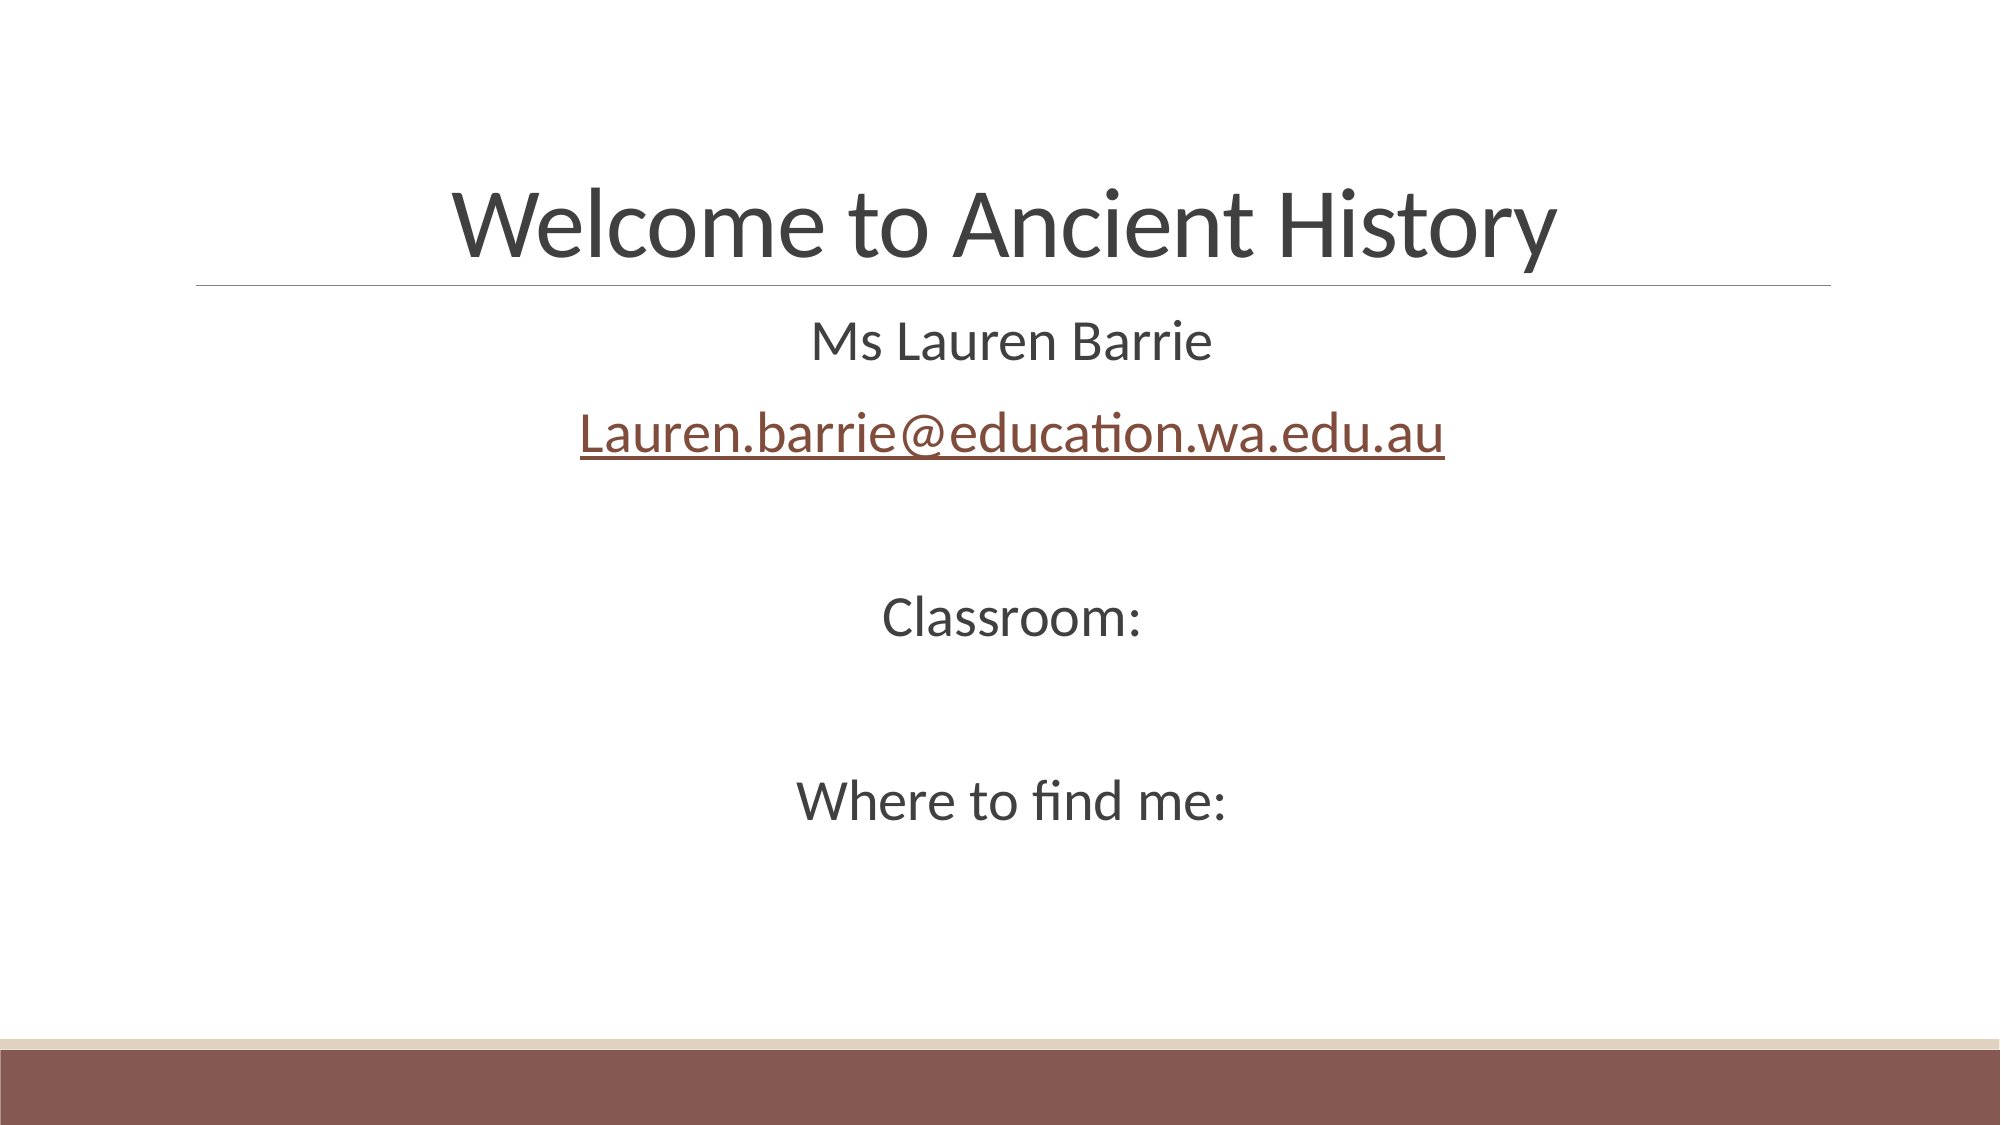

# Welcome to Ancient History
Ms Lauren Barrie
Lauren.barrie@education.wa.edu.au

Classroom:

Where to find me: